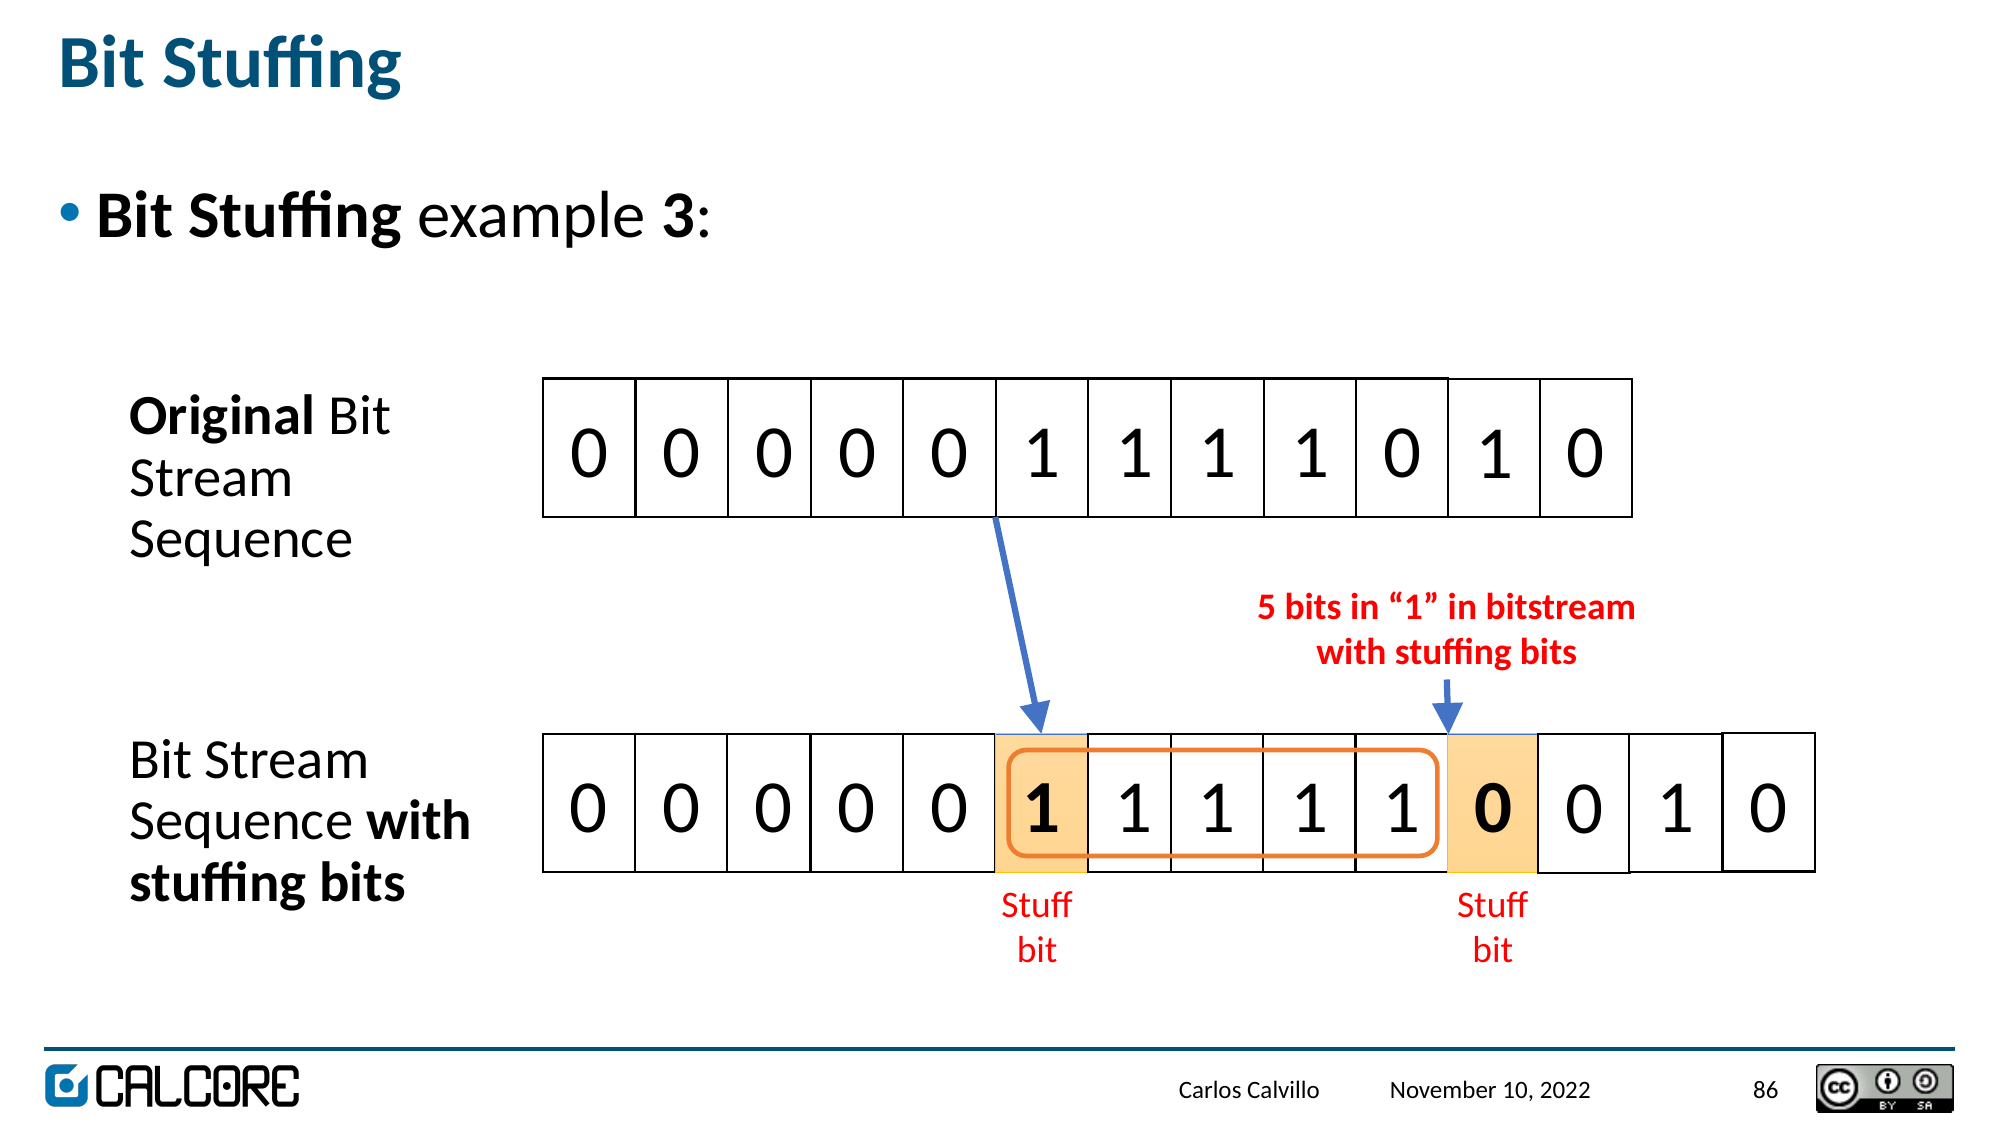

# Bit Stuffing
Bit Stuffing example 3:
Original Bit Stream Sequence

Bit Stream Sequence with stuffing bits
1
1
0
1
1
0
0
0
0
0
0
1
5 bits in “1” in bitstream with stuffing bits
0
0
1
1
1
1
1
1
0
0
0
0
0
0

Stuff
bit
Stuff
bit
Carlos Calvillo
November 10, 2022
86